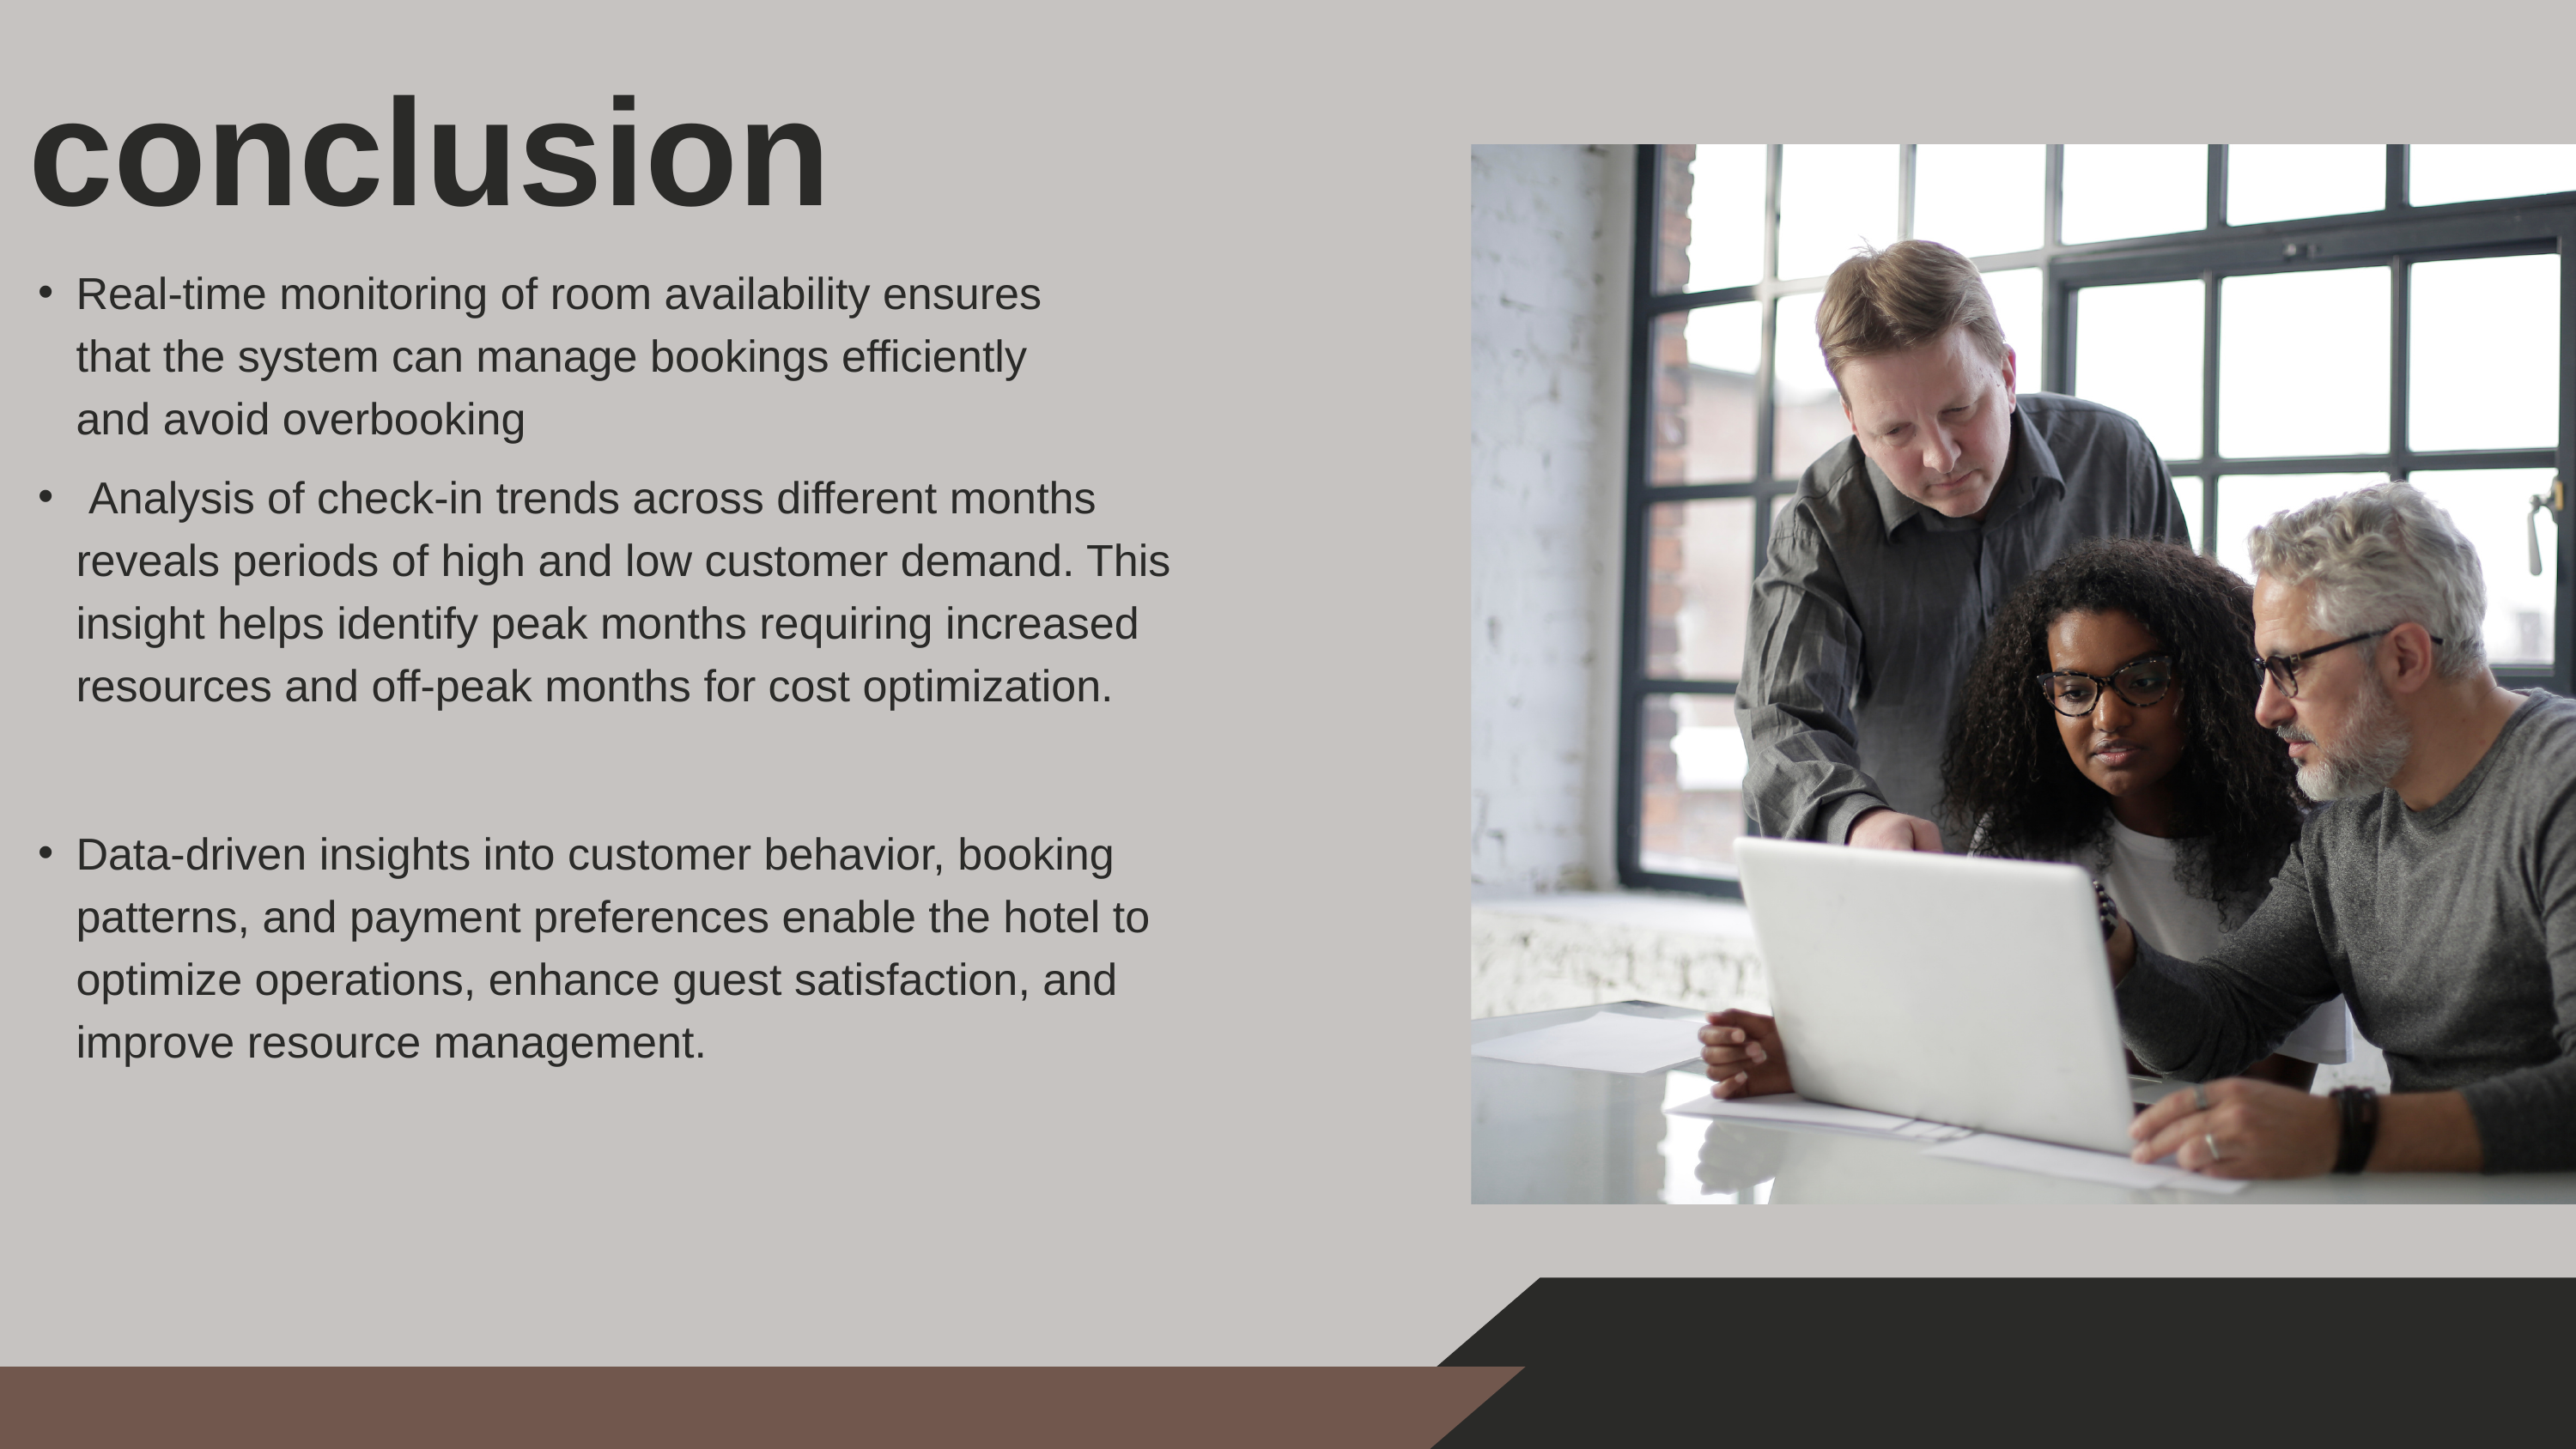

conclusion

Real-time monitoring of room availability ensures that the system can manage bookings efficiently and avoid overbooking
 Analysis of check-in trends across different months reveals periods of high and low customer demand. This insight helps identify peak months requiring increased resources and off-peak months for cost optimization.
Data-driven insights into customer behavior, booking patterns, and payment preferences enable the hotel to optimize operations, enhance guest satisfaction, and improve resource management.